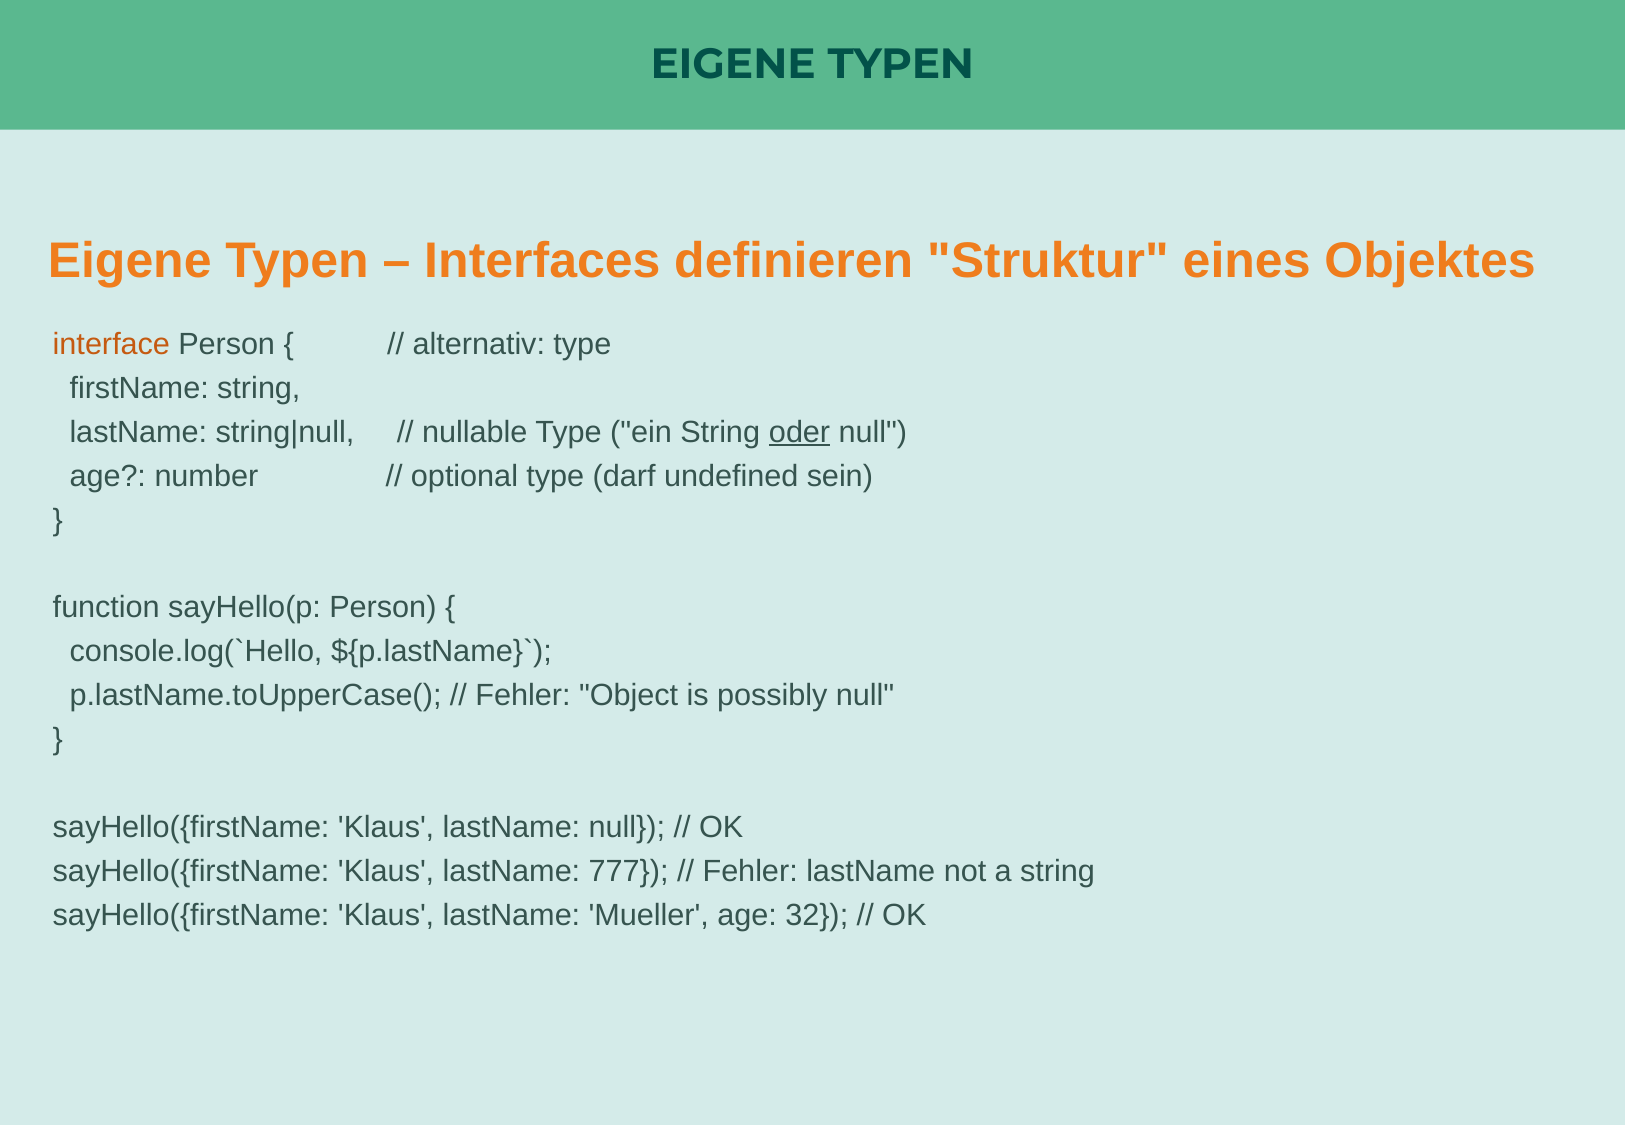

# Eigene Typen
Eigene Typen – Interfaces definieren "Struktur" eines Objektes
interface Person {           // alternativ: type
  firstName: string,
  lastName: string|null,     // nullable Type ("ein String oder null")
  age?: number               // optional type (darf undefined sein)
}

function sayHello(p: Person) {
  console.log(`Hello, ${p.lastName}`);
  p.lastName.toUpperCase(); // Fehler: "Object is possibly null"
}

sayHello({firstName: 'Klaus', lastName: null}); // OK
sayHello({firstName: 'Klaus', lastName: 777}); // Fehler: lastName not a string
sayHello({firstName: 'Klaus', lastName: 'Mueller', age: 32}); // OK